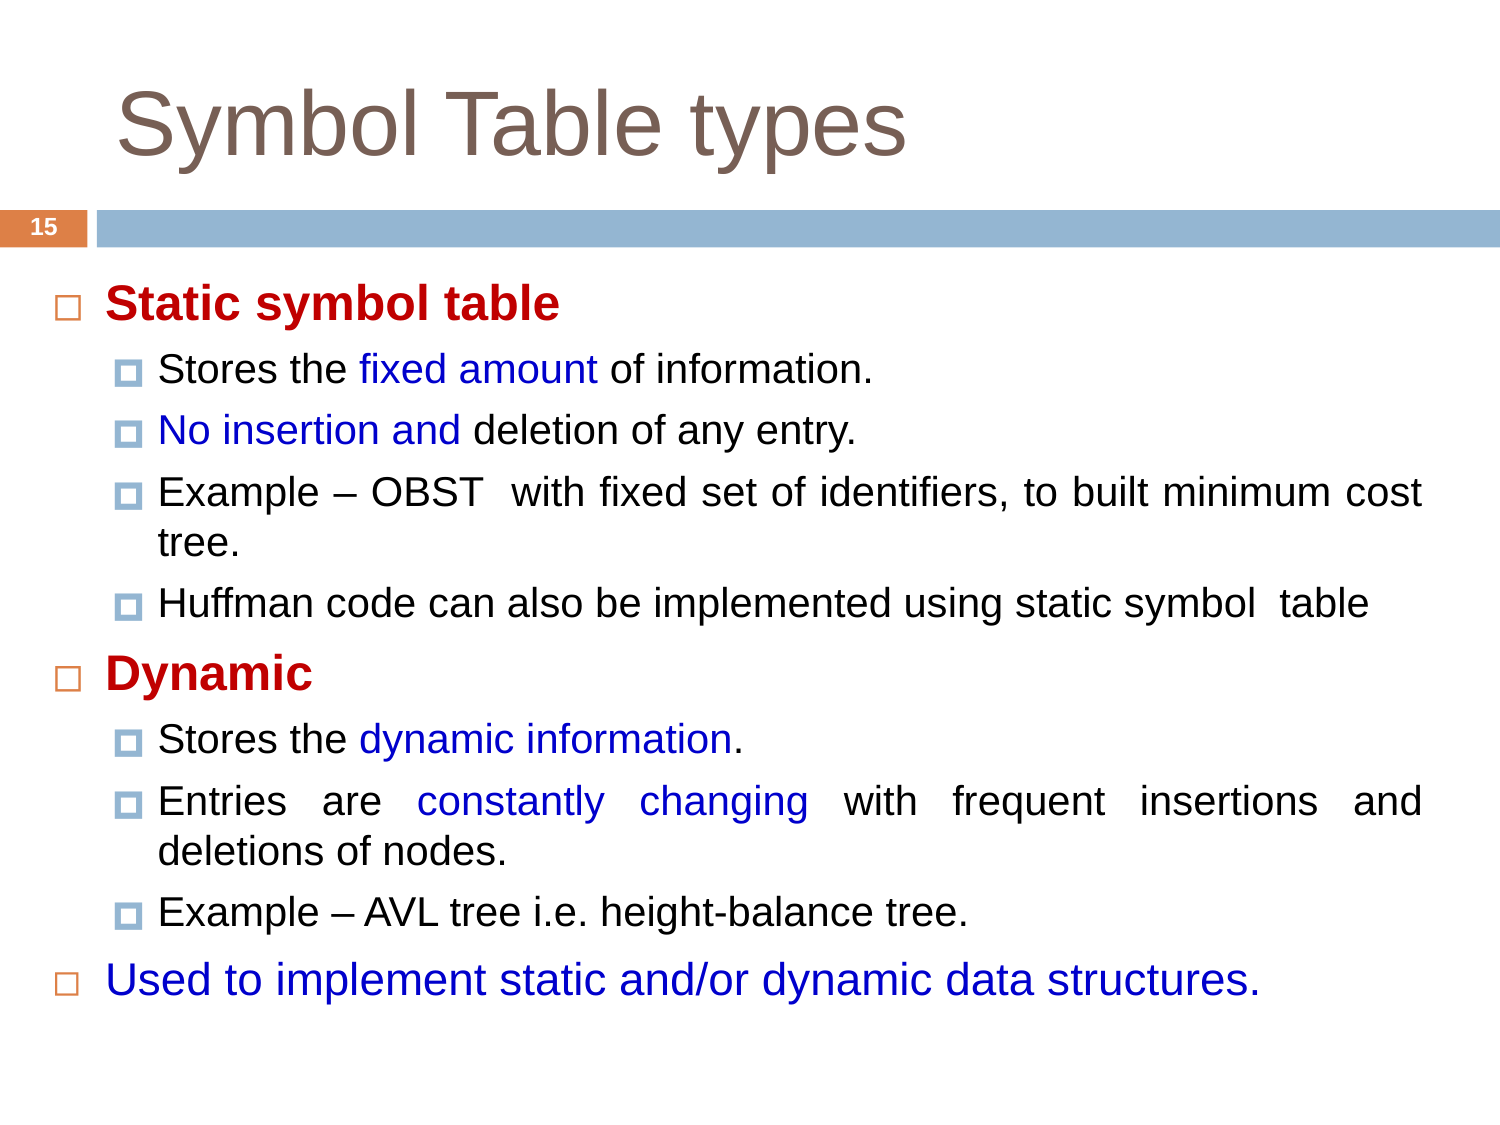

# Symbol Table types
15
Static symbol table
Stores the fixed amount of information.
No insertion and deletion of any entry.
Example – OBST  with fixed set of identifiers, to built minimum cost tree.
Huffman code can also be implemented using static symbol  table
Dynamic
Stores the dynamic information.
Entries are constantly changing with frequent insertions and deletions of nodes.
Example – AVL tree i.e. height-balance tree.
Used to implement static and/or dynamic data structures.